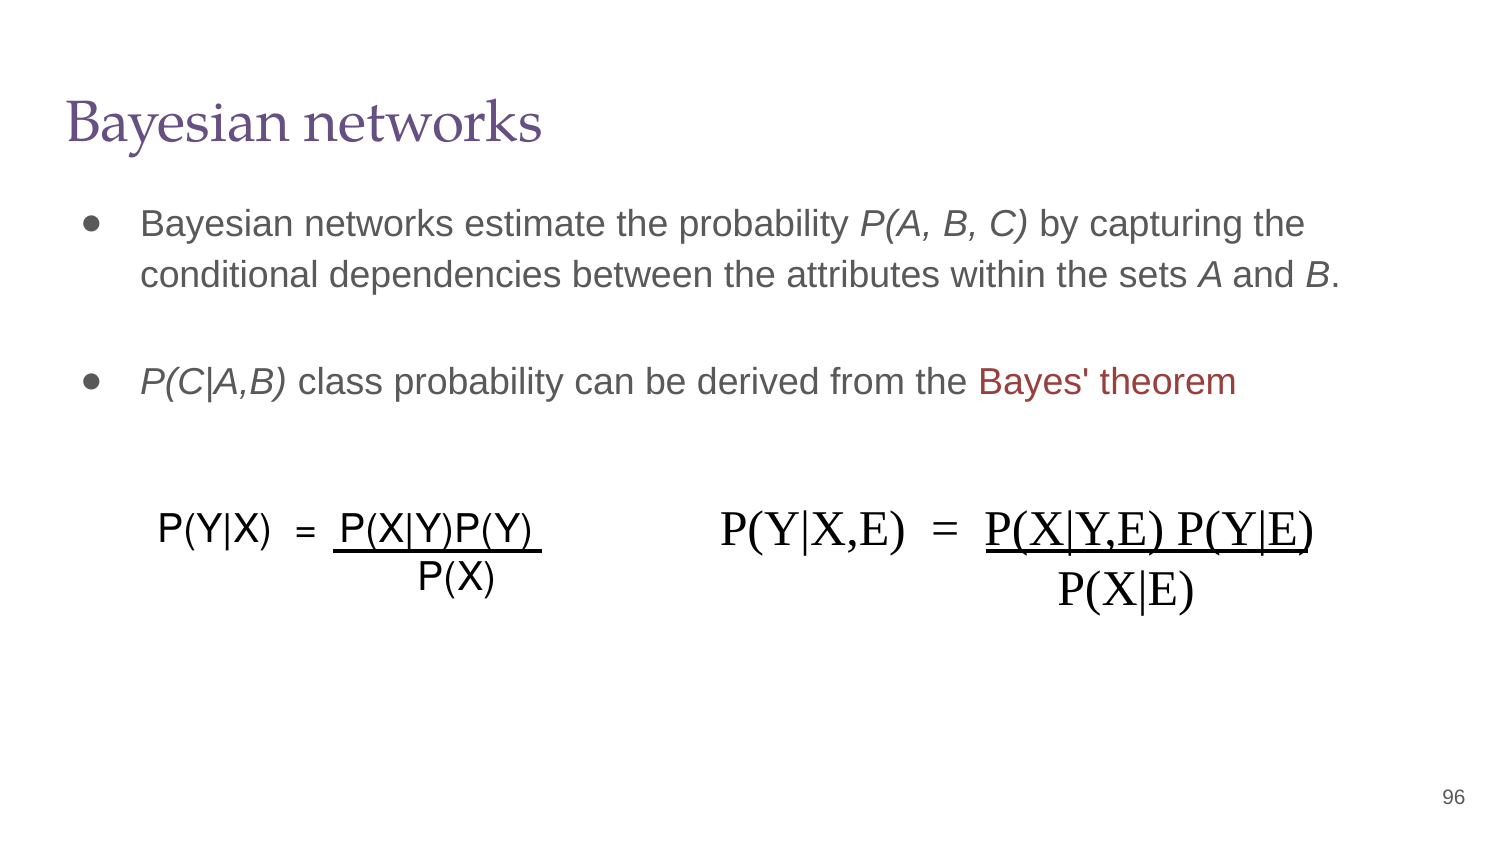

# Bayesian networks
Bayesian networks estimate the probability P(A, B, C) by capturing the  conditional dependencies between the attributes within the sets A and B.

P(C|A,B) class probability can be derived from the Bayes' theorem
P(Y|X,E)  =  P(X|Y,E) P(Y|E)
   P(X|E)
P(Y|X)  =  P(X|Y)P(Y)
P(X)
96